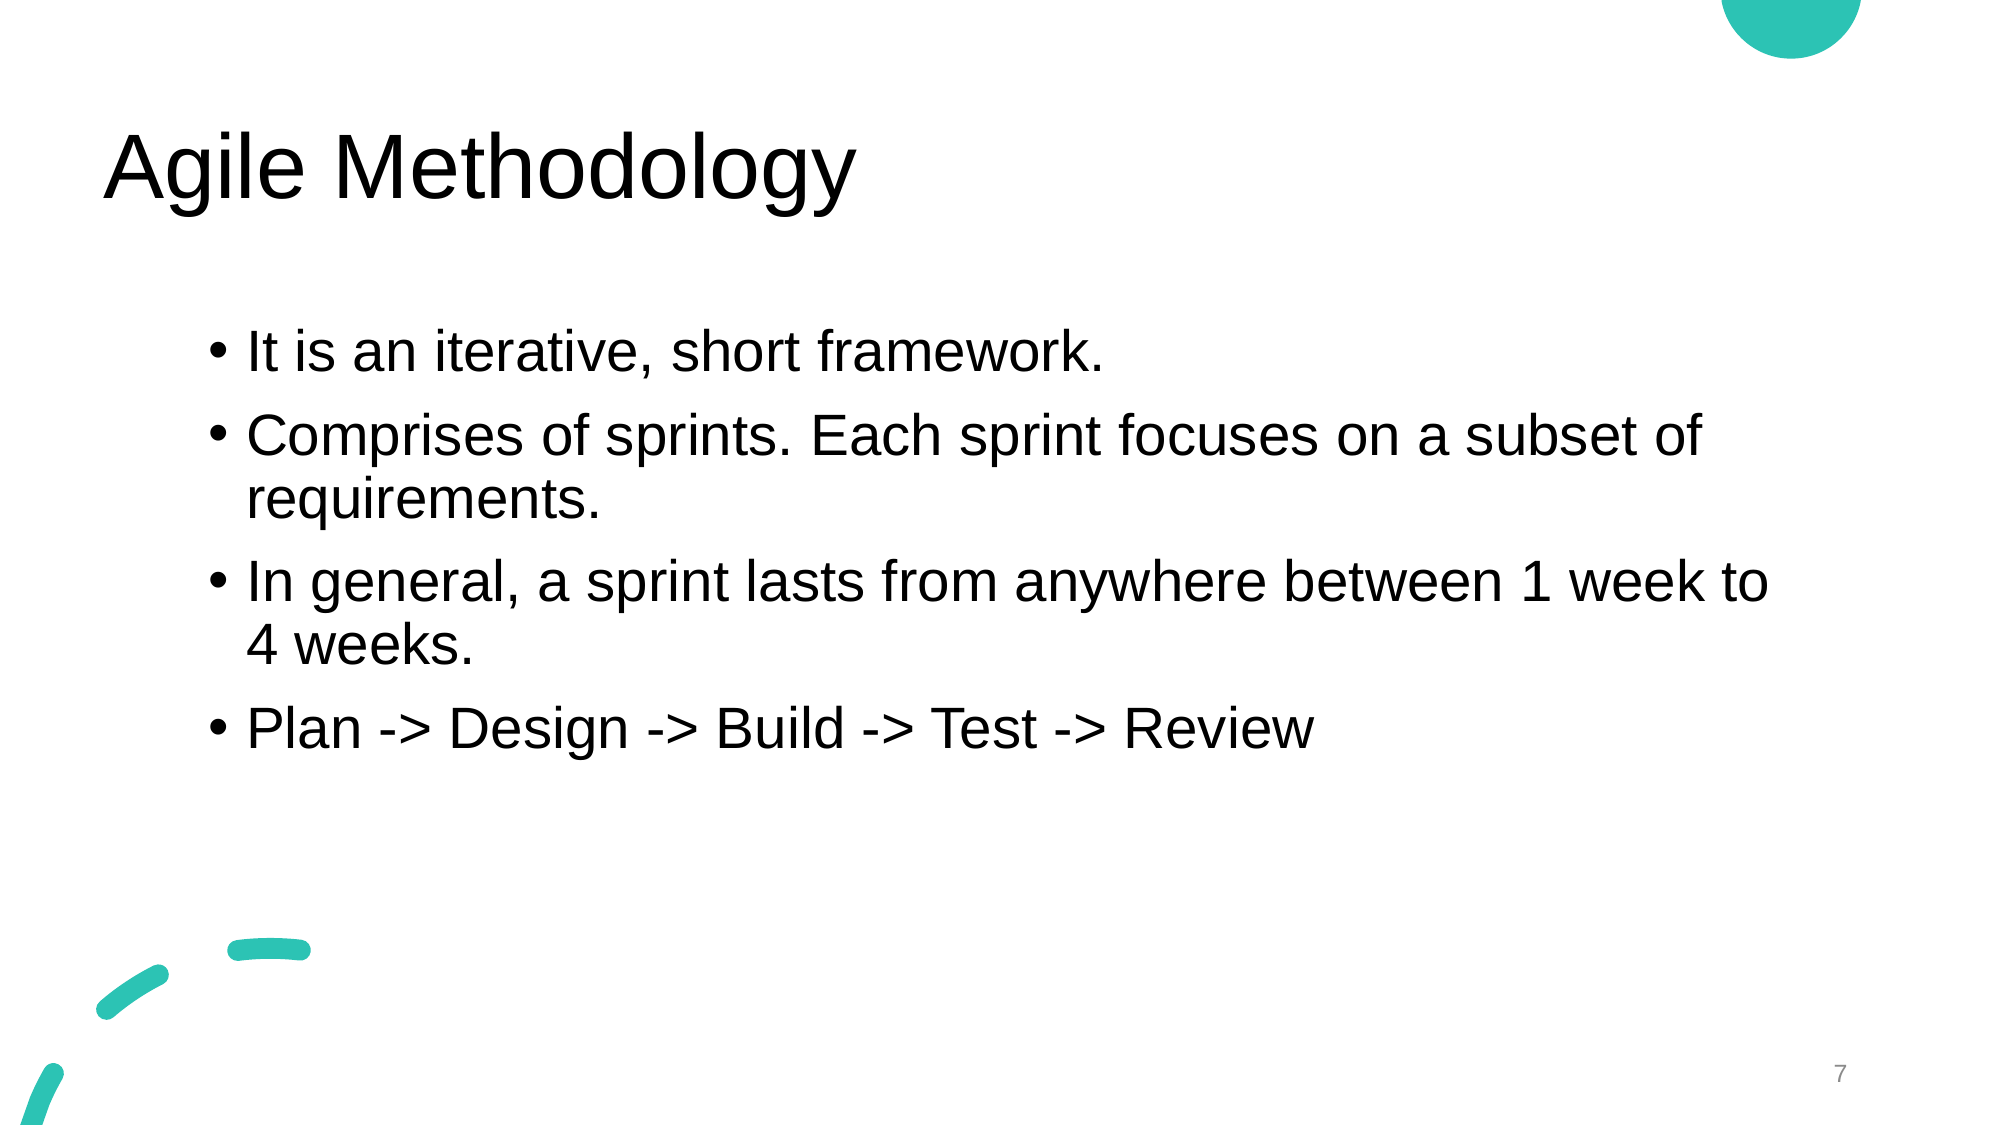

# Agile Methodology
It is an iterative, short framework.
Comprises of sprints. Each sprint focuses on a subset of requirements.
In general, a sprint lasts from anywhere between 1 week to 4 weeks.
Plan -> Design -> Build -> Test -> Review
7